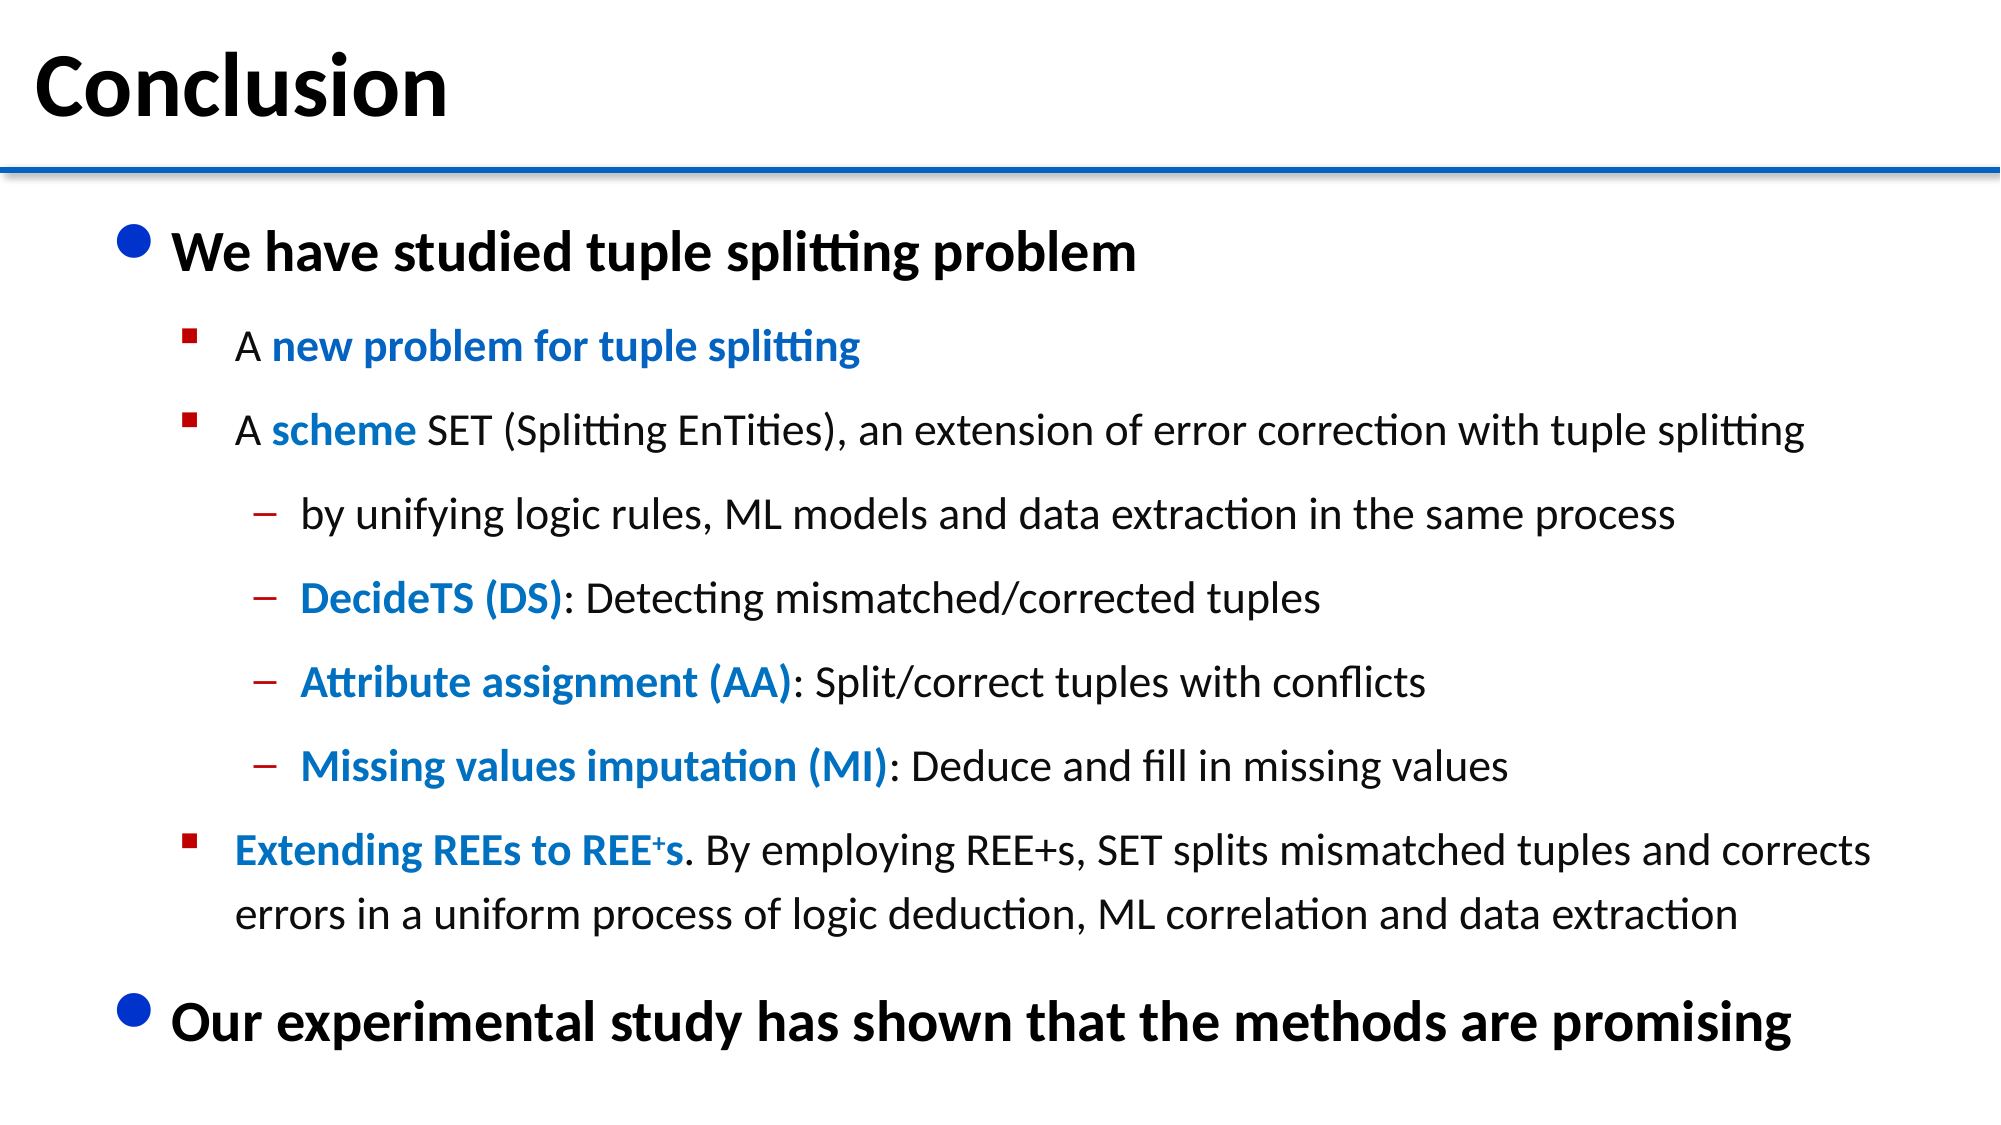

# Conclusion
We have studied tuple splitting problem
A new problem for tuple splitting
A scheme SET (Splitting EnTities), an extension of error correction with tuple splitting
by unifying logic rules, ML models and data extraction in the same process
DecideTS (DS): Detecting mismatched/corrected tuples
Attribute assignment (AA): Split/correct tuples with conflicts
Missing values imputation (MI): Deduce and fill in missing values
Extending REEs to REE+s. By employing REE+s, SET splits mismatched tuples and corrects errors in a uniform process of logic deduction, ML correlation and data extraction
Our experimental study has shown that the methods are promising